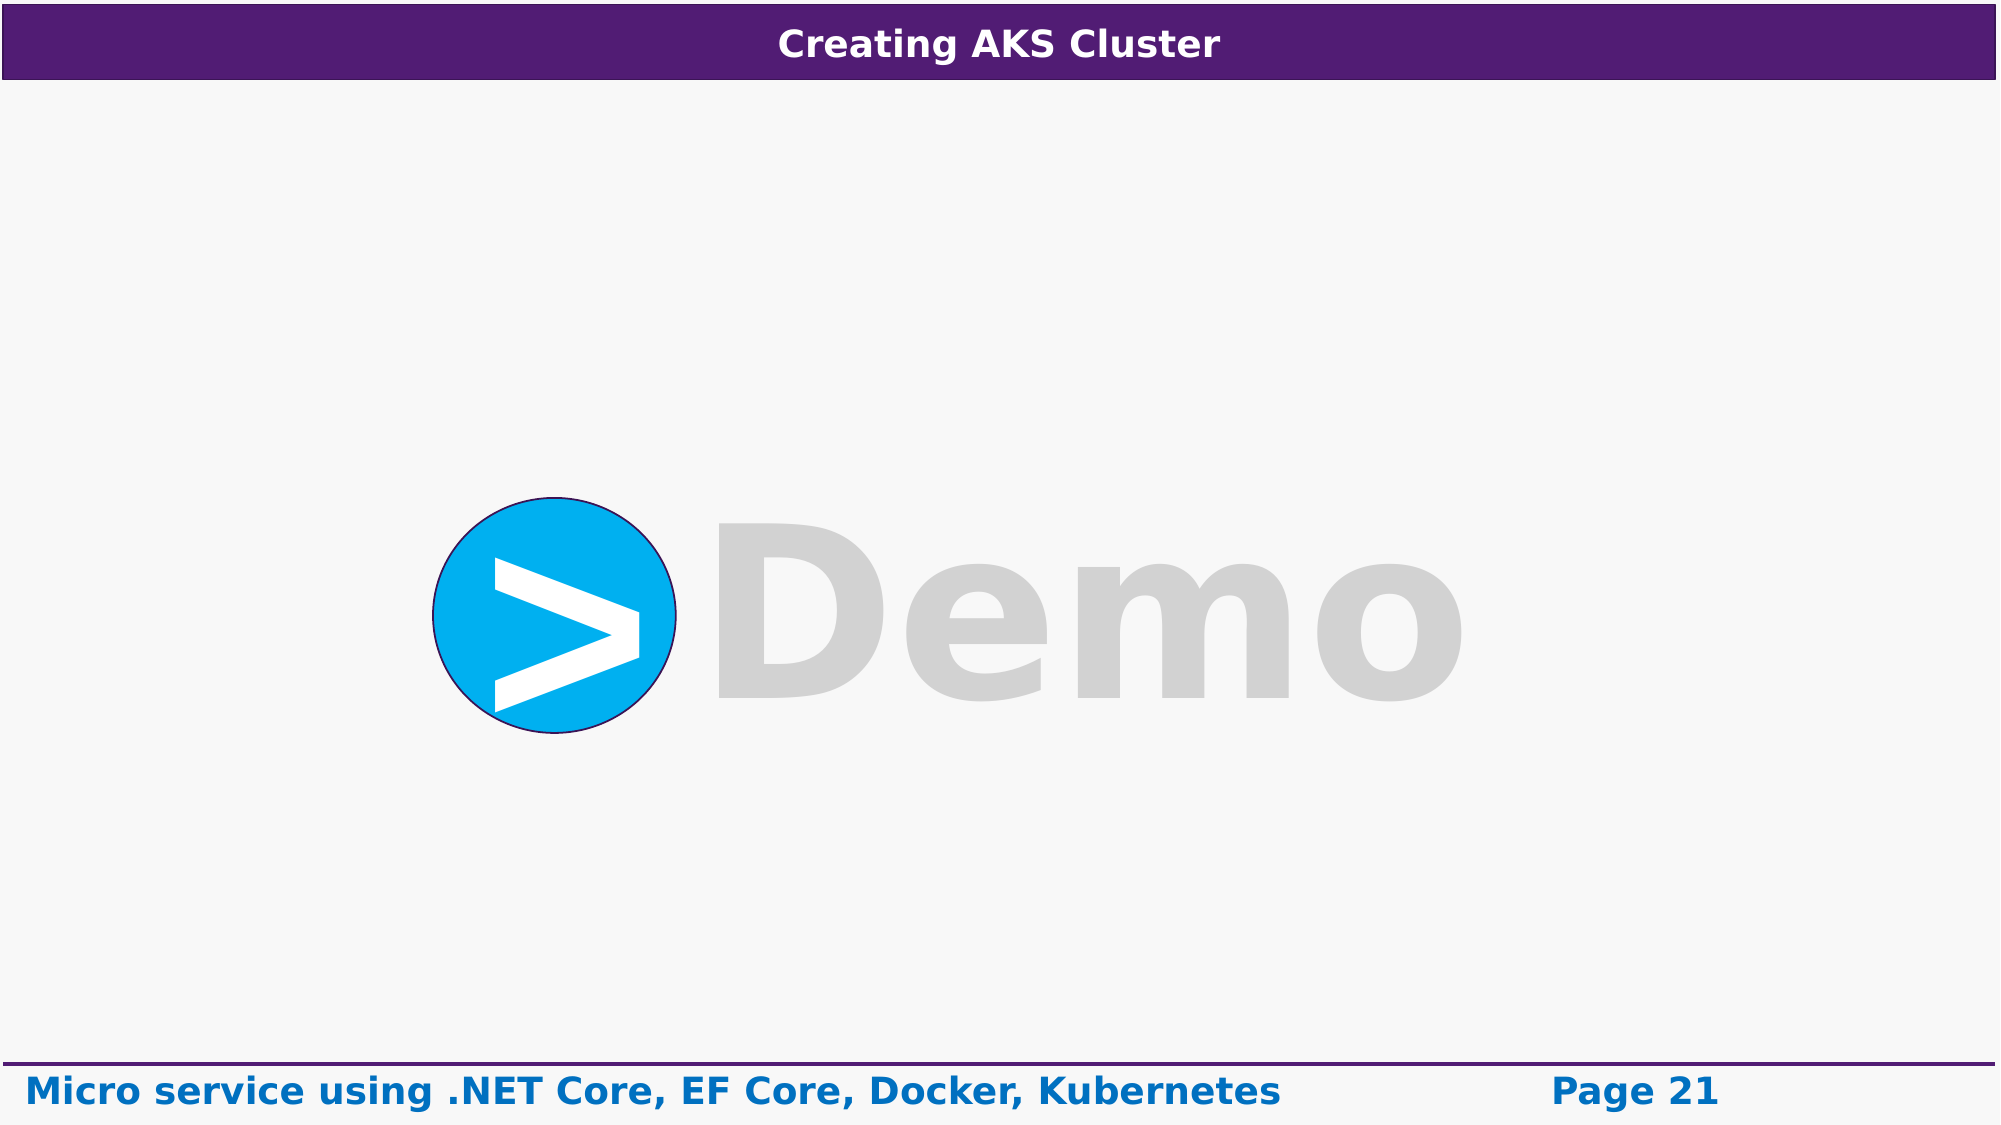

Creating AKS Cluster
Demo
>
Micro service using .NET Core, EF Core, Docker, Kubernetes
Page 21